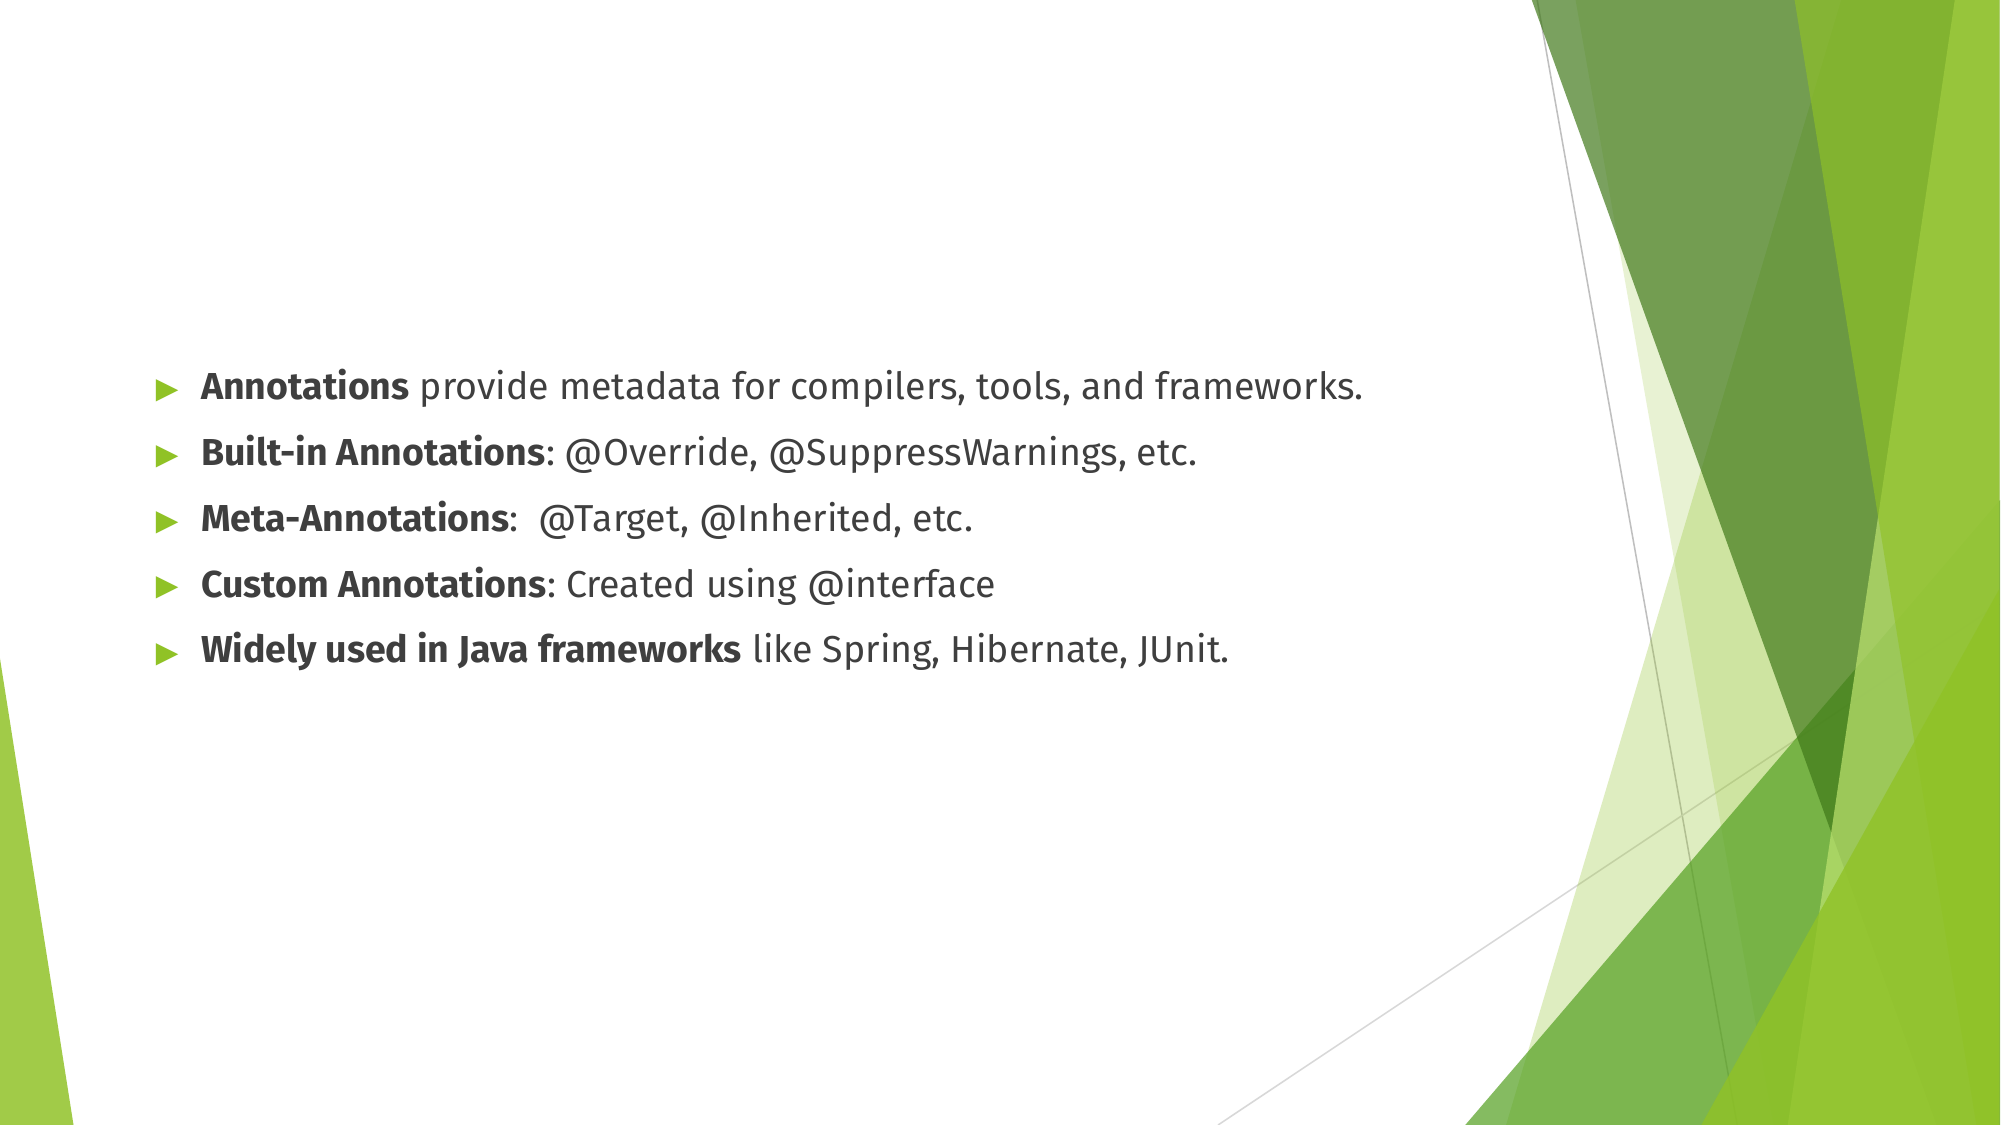

#
Annotations provide metadata for compilers, tools, and frameworks.
Built-in Annotations: @Override, @SuppressWarnings, etc.
Meta-Annotations:  @Target, @Inherited, etc.
Custom Annotations: Created using @interface
Widely used in Java frameworks like Spring, Hibernate, JUnit.